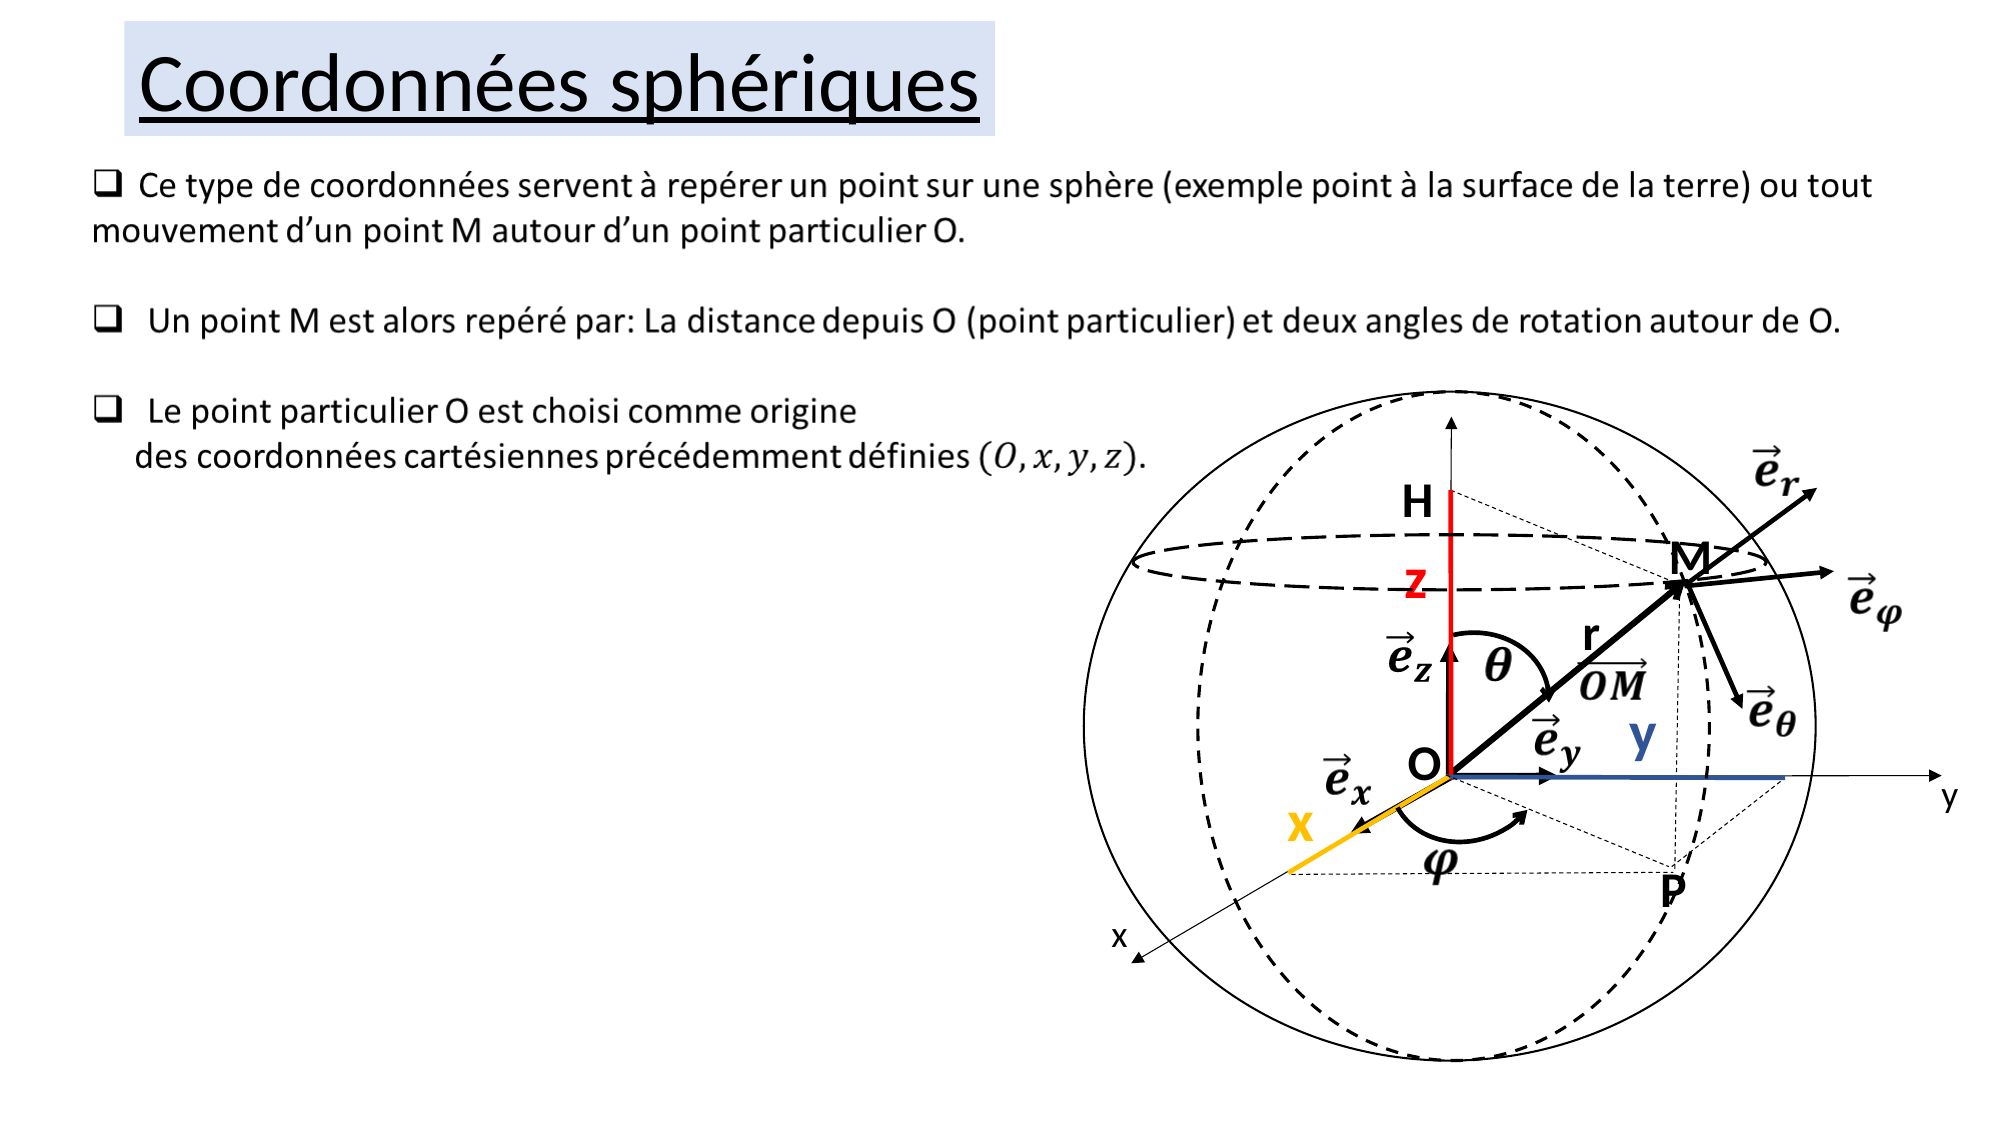

Coordonnées sphériques

H
M
z

r

y

O

y
x

P
x